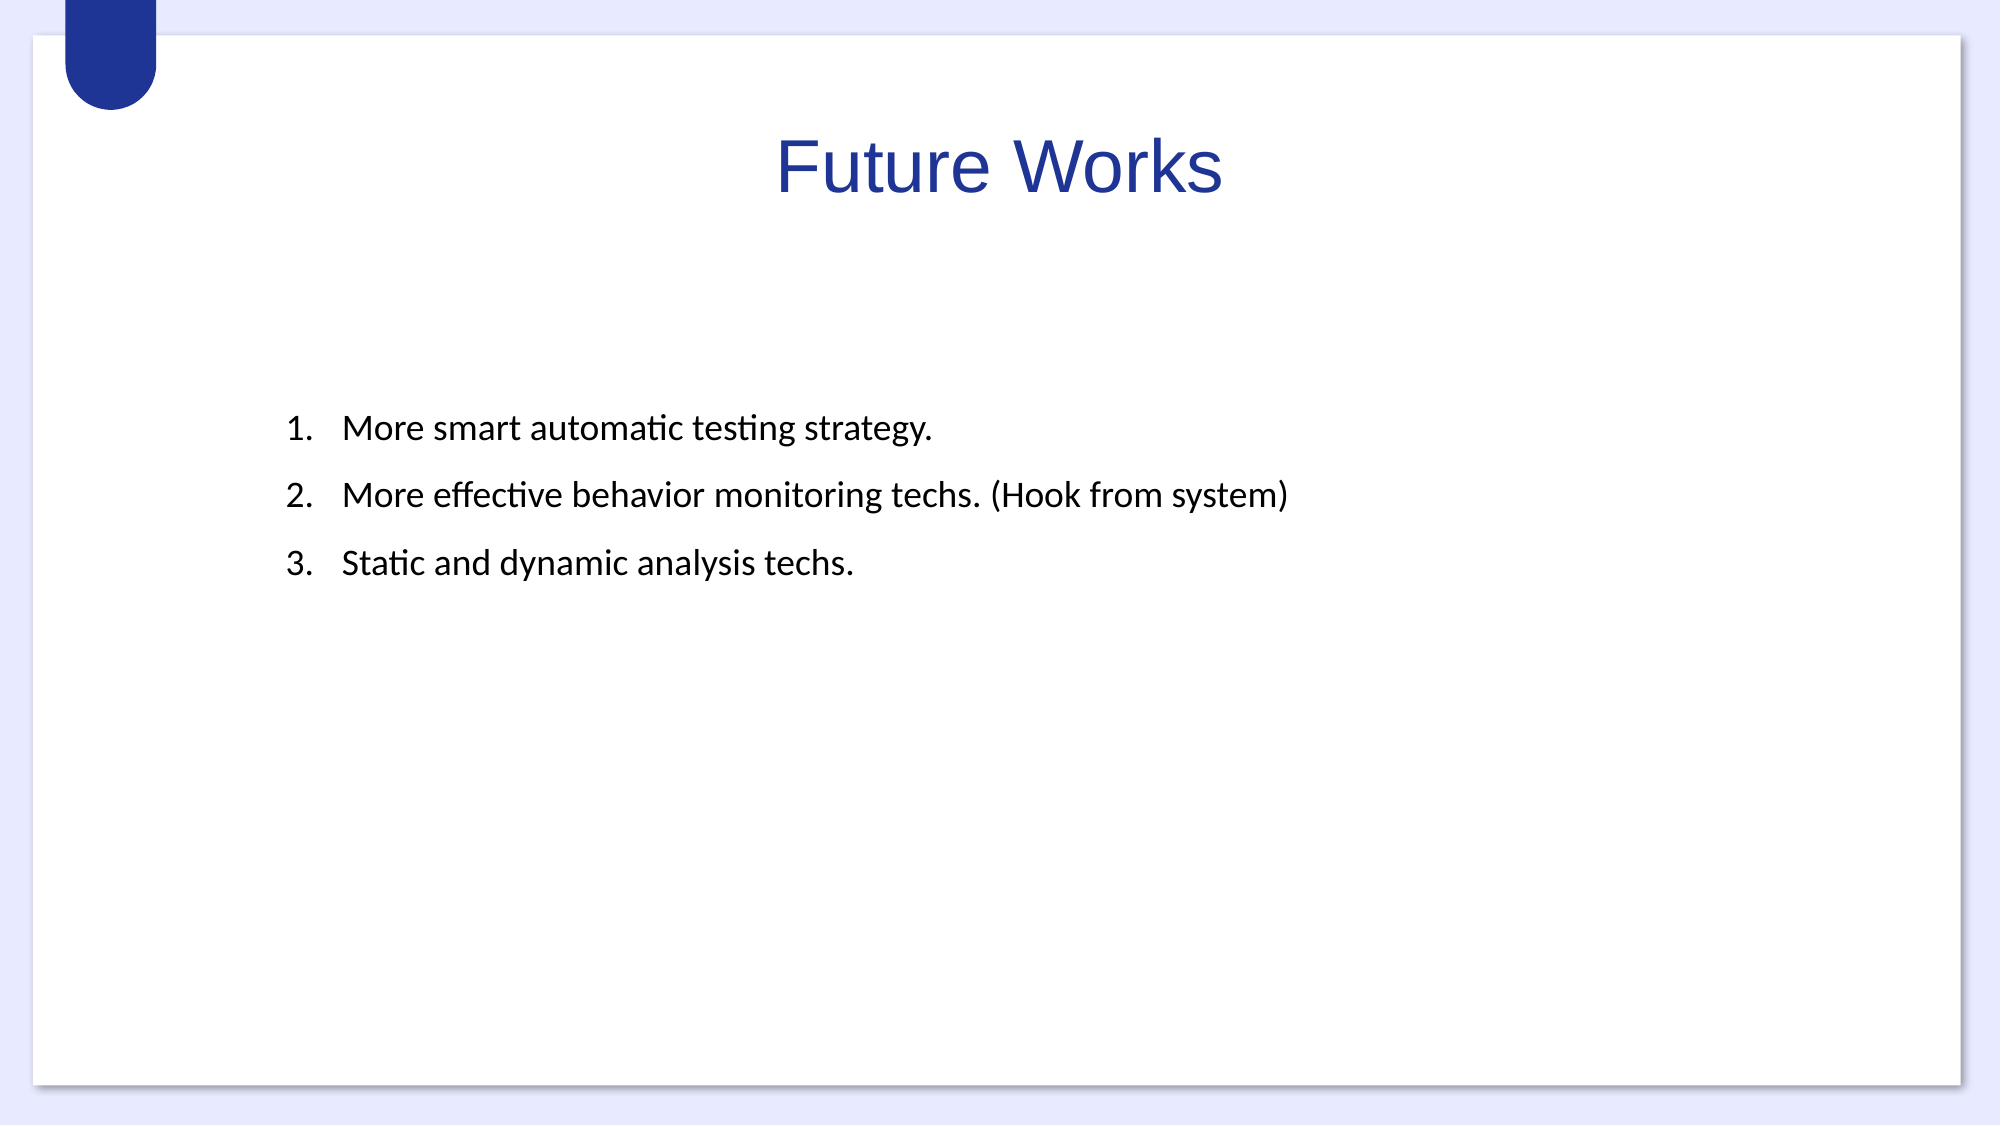

Future Works
More smart automatic testing strategy.
More effective behavior monitoring techs. (Hook from system)
Static and dynamic analysis techs.